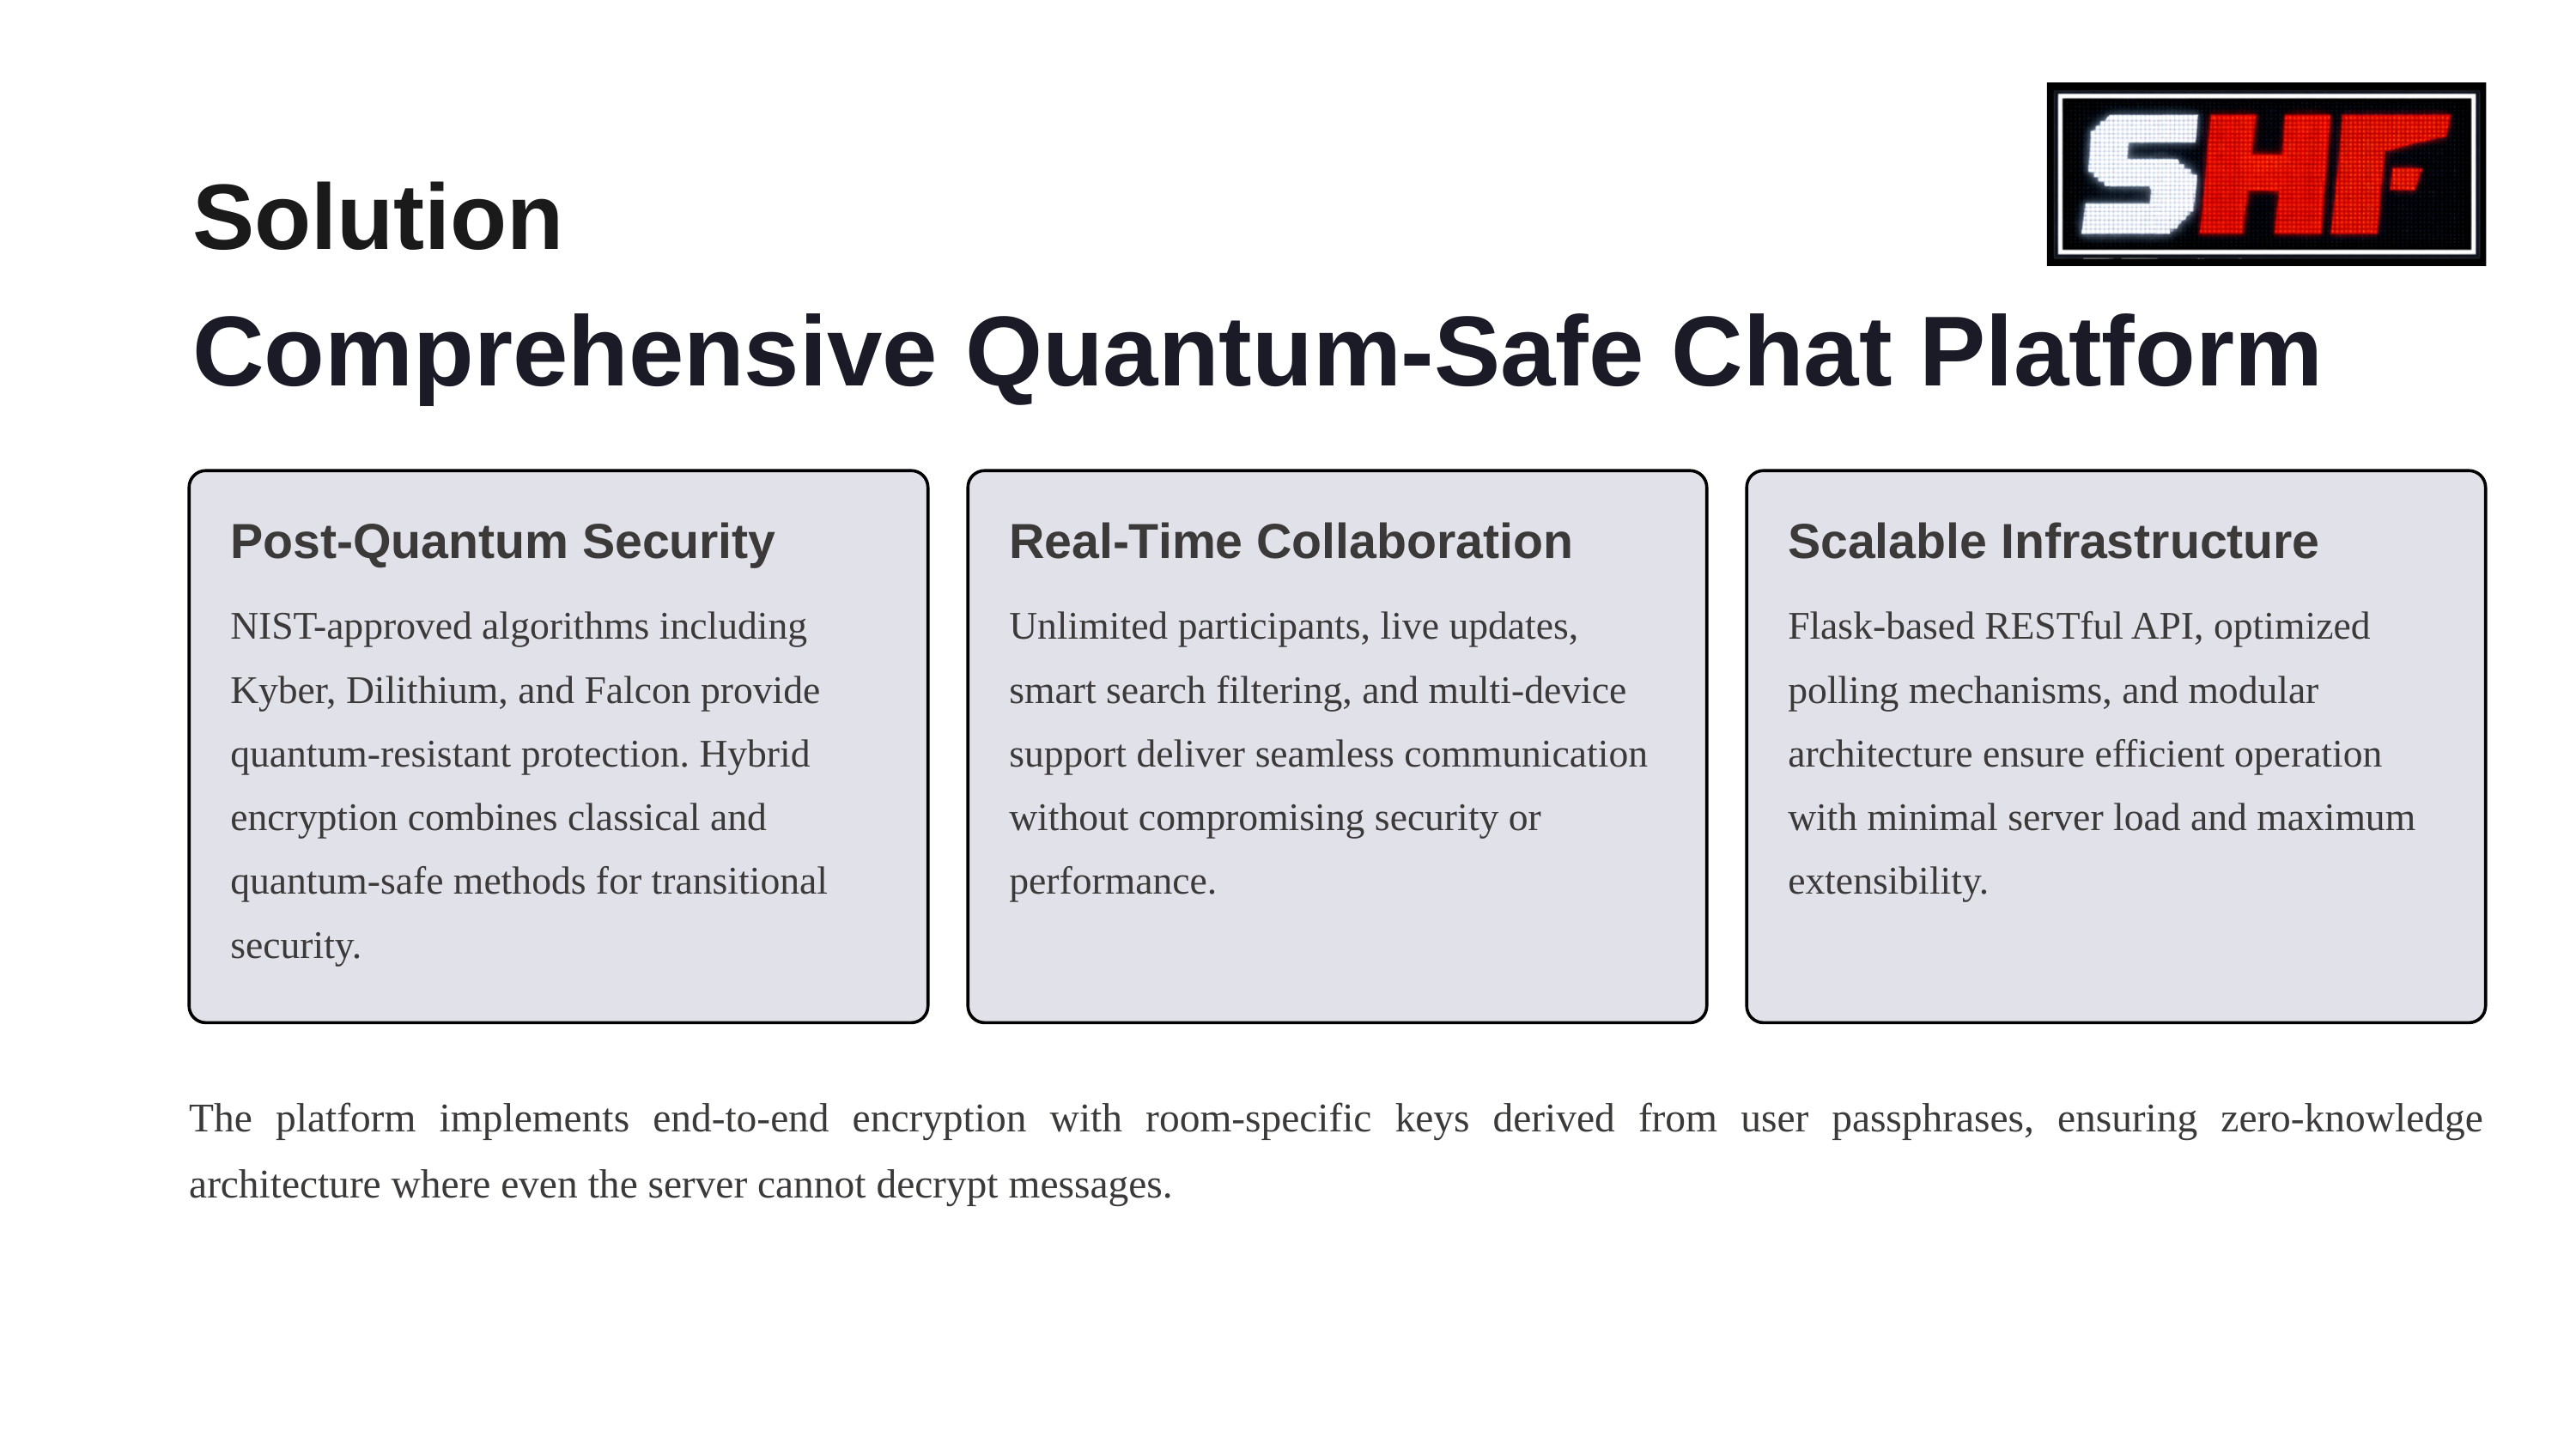

Solution
Comprehensive Quantum-Safe Chat Platform

Post-Quantum Security
Real-Time Collaboration
Scalable Infrastructure
NIST-approved algorithms including Kyber, Dilithium, and Falcon provide quantum-resistant protection. Hybrid encryption combines classical and quantum-safe methods for transitional security.
Unlimited participants, live updates, smart search filtering, and multi-device support deliver seamless communication without compromising security or performance.
Flask-based RESTful API, optimized polling mechanisms, and modular architecture ensure efficient operation with minimal server load and maximum extensibility.
The platform implements end-to-end encryption with room-specific keys derived from user passphrases, ensuring zero-knowledge architecture where even the server cannot decrypt messages.